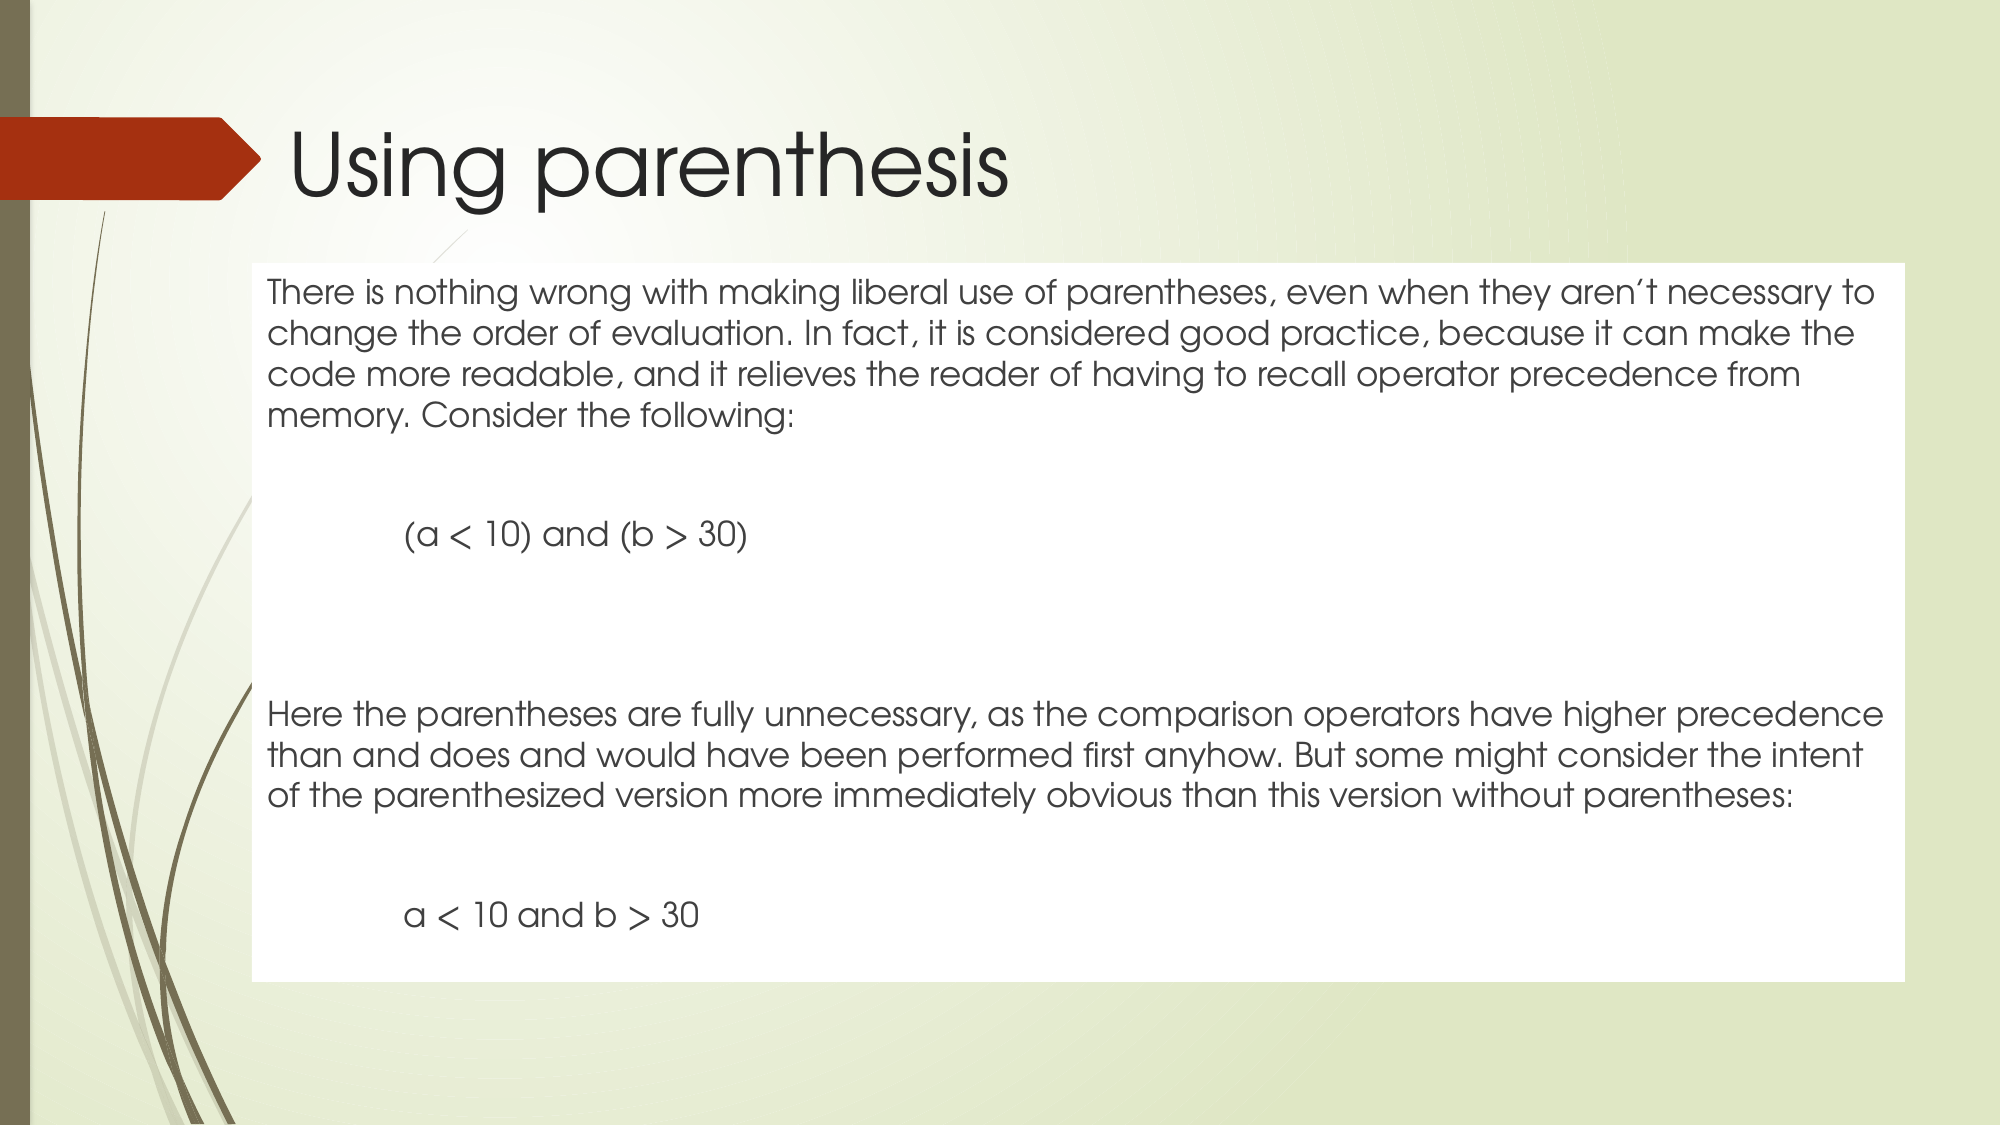

# Using parenthesis
There is nothing wrong with making liberal use of parentheses, even when they aren’t necessary to change the order of evaluation. In fact, it is considered good practice, because it can make the code more readable, and it relieves the reader of having to recall operator precedence from memory. Consider the following:

		(a < 10) and (b > 30)

Here the parentheses are fully unnecessary, as the comparison operators have higher precedence than and does and would have been performed first anyhow. But some might consider the intent of the parenthesized version more immediately obvious than this version without parentheses:

		a < 10 and b > 30